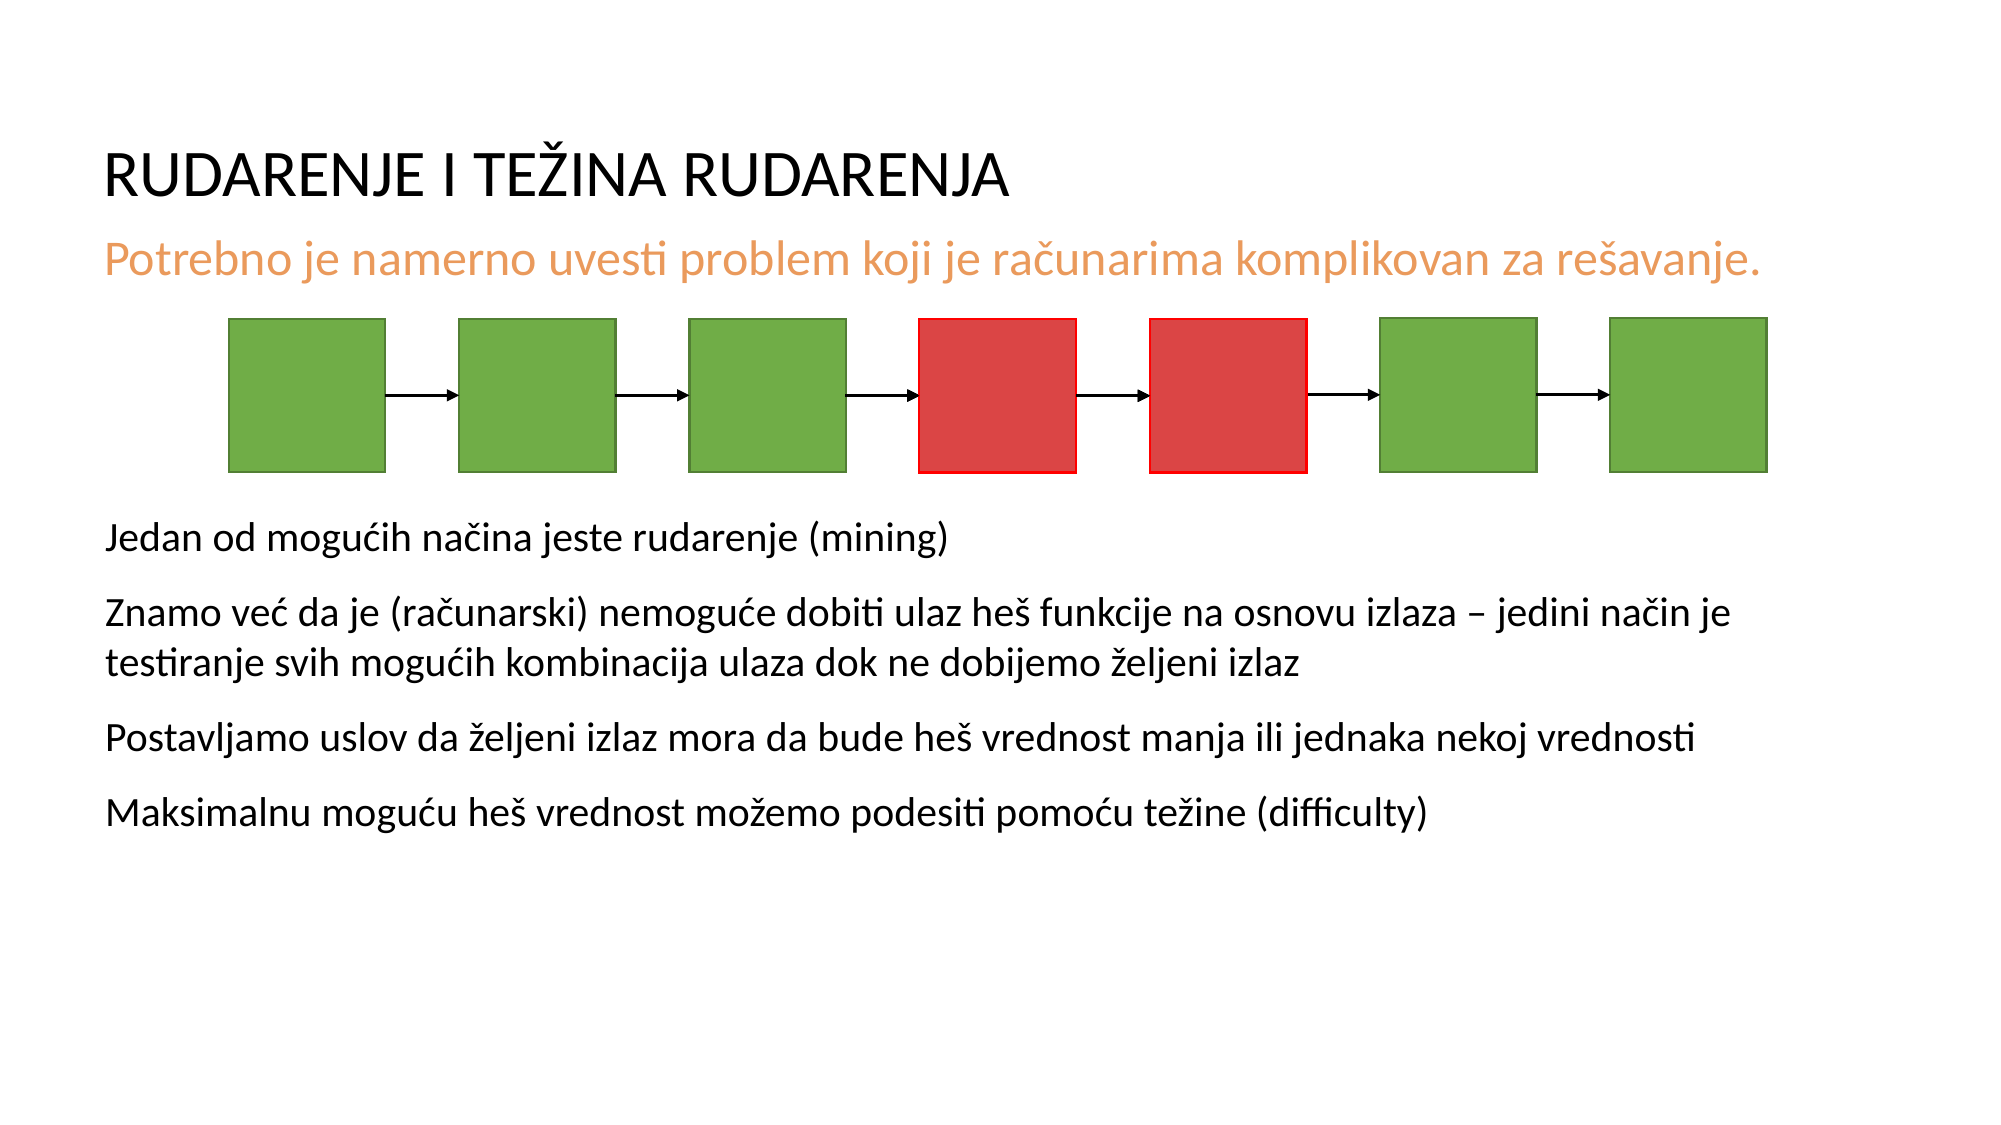

RUDARENJE I TEŽINA RUDARENJA
Potrebno je namerno uvesti problem koji je računarima komplikovan za rešavanje.

Jedan od mogućih načina jeste rudarenje (mining)
Znamo već da je (računarski) nemoguće dobiti ulaz heš funkcije na osnovu izlaza – jedini način je testiranje svih mogućih kombinacija ulaza dok ne dobijemo željeni izlaz
Postavljamo uslov da željeni izlaz mora da bude heš vrednost manja ili jednaka nekoj vrednosti
Maksimalnu moguću heš vrednost možemo podesiti pomoću težine (difficulty)